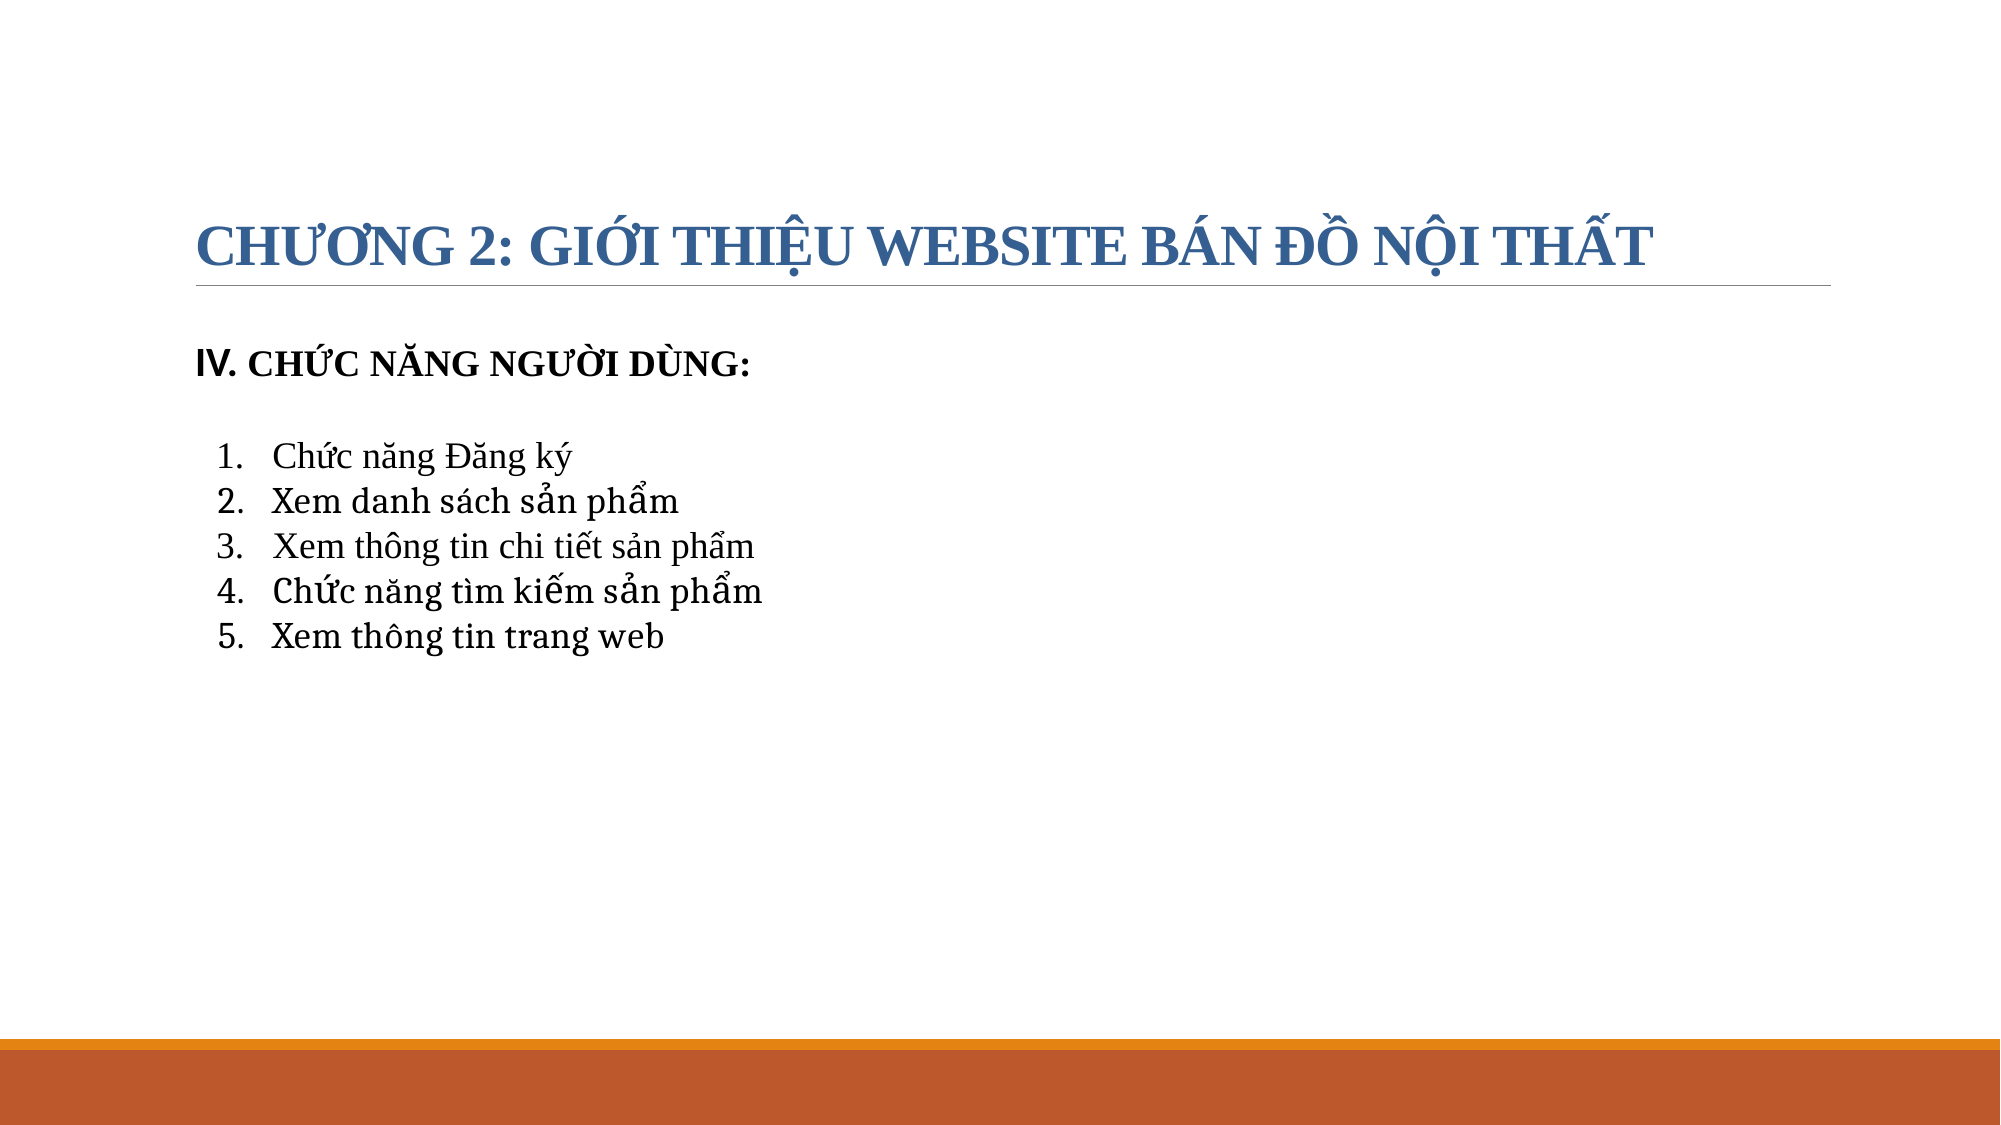

# CHƯƠNG 2: GIỚI THIỆU WEBSITE BÁN ĐỒ NỘI THẤT
IV. Chức Năng người dùng:
Chức năng Đăng ký
Xem danh sách sản phẩm
Xem thông tin chi tiết sản phẩm
Chức năng tìm kiếm sản phẩm
Xem thông tin trang web